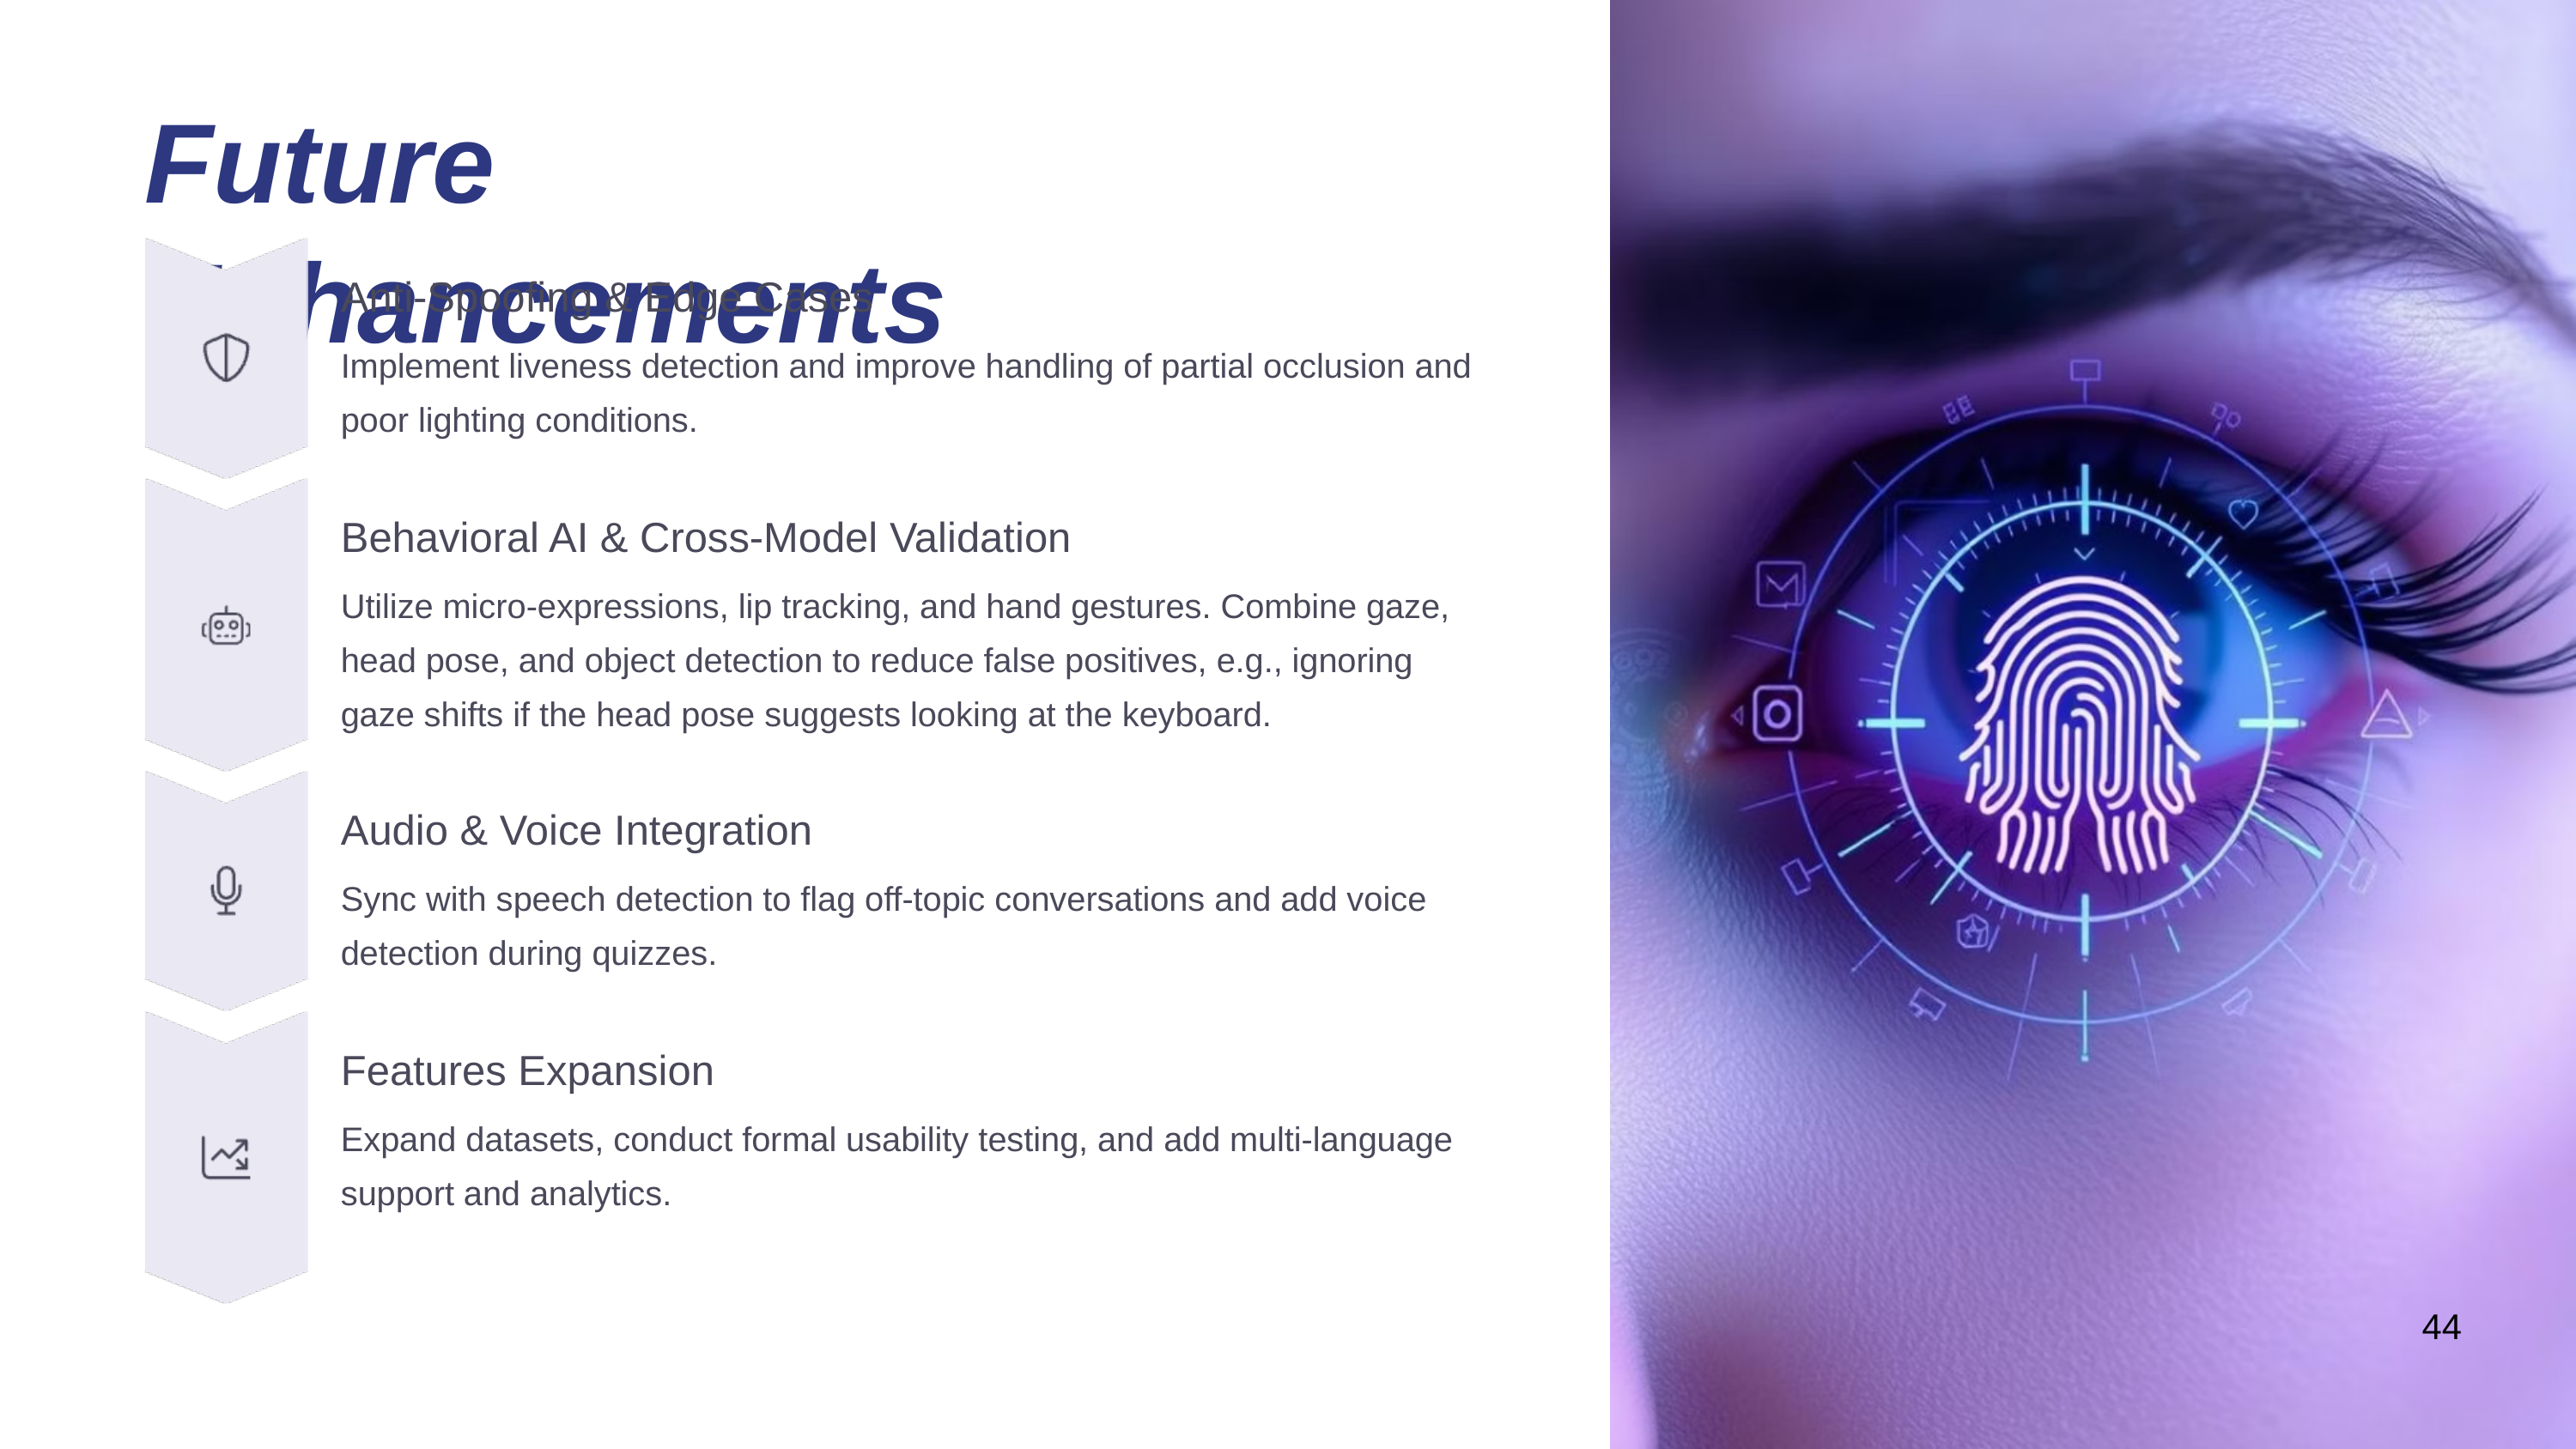

Future Enhancements

Anti-Spoofing & Edge Cases
Implement liveness detection and improve handling of partial occlusion and poor lighting conditions.

Behavioral AI & Cross-Model Validation
Utilize micro-expressions, lip tracking, and hand gestures. Combine gaze, head pose, and object detection to reduce false positives, e.g., ignoring gaze shifts if the head pose suggests looking at the keyboard.

Audio & Voice Integration
Sync with speech detection to flag off-topic conversations and add voice detection during quizzes.

Features Expansion
Expand datasets, conduct formal usability testing, and add multi-language support and analytics.
44